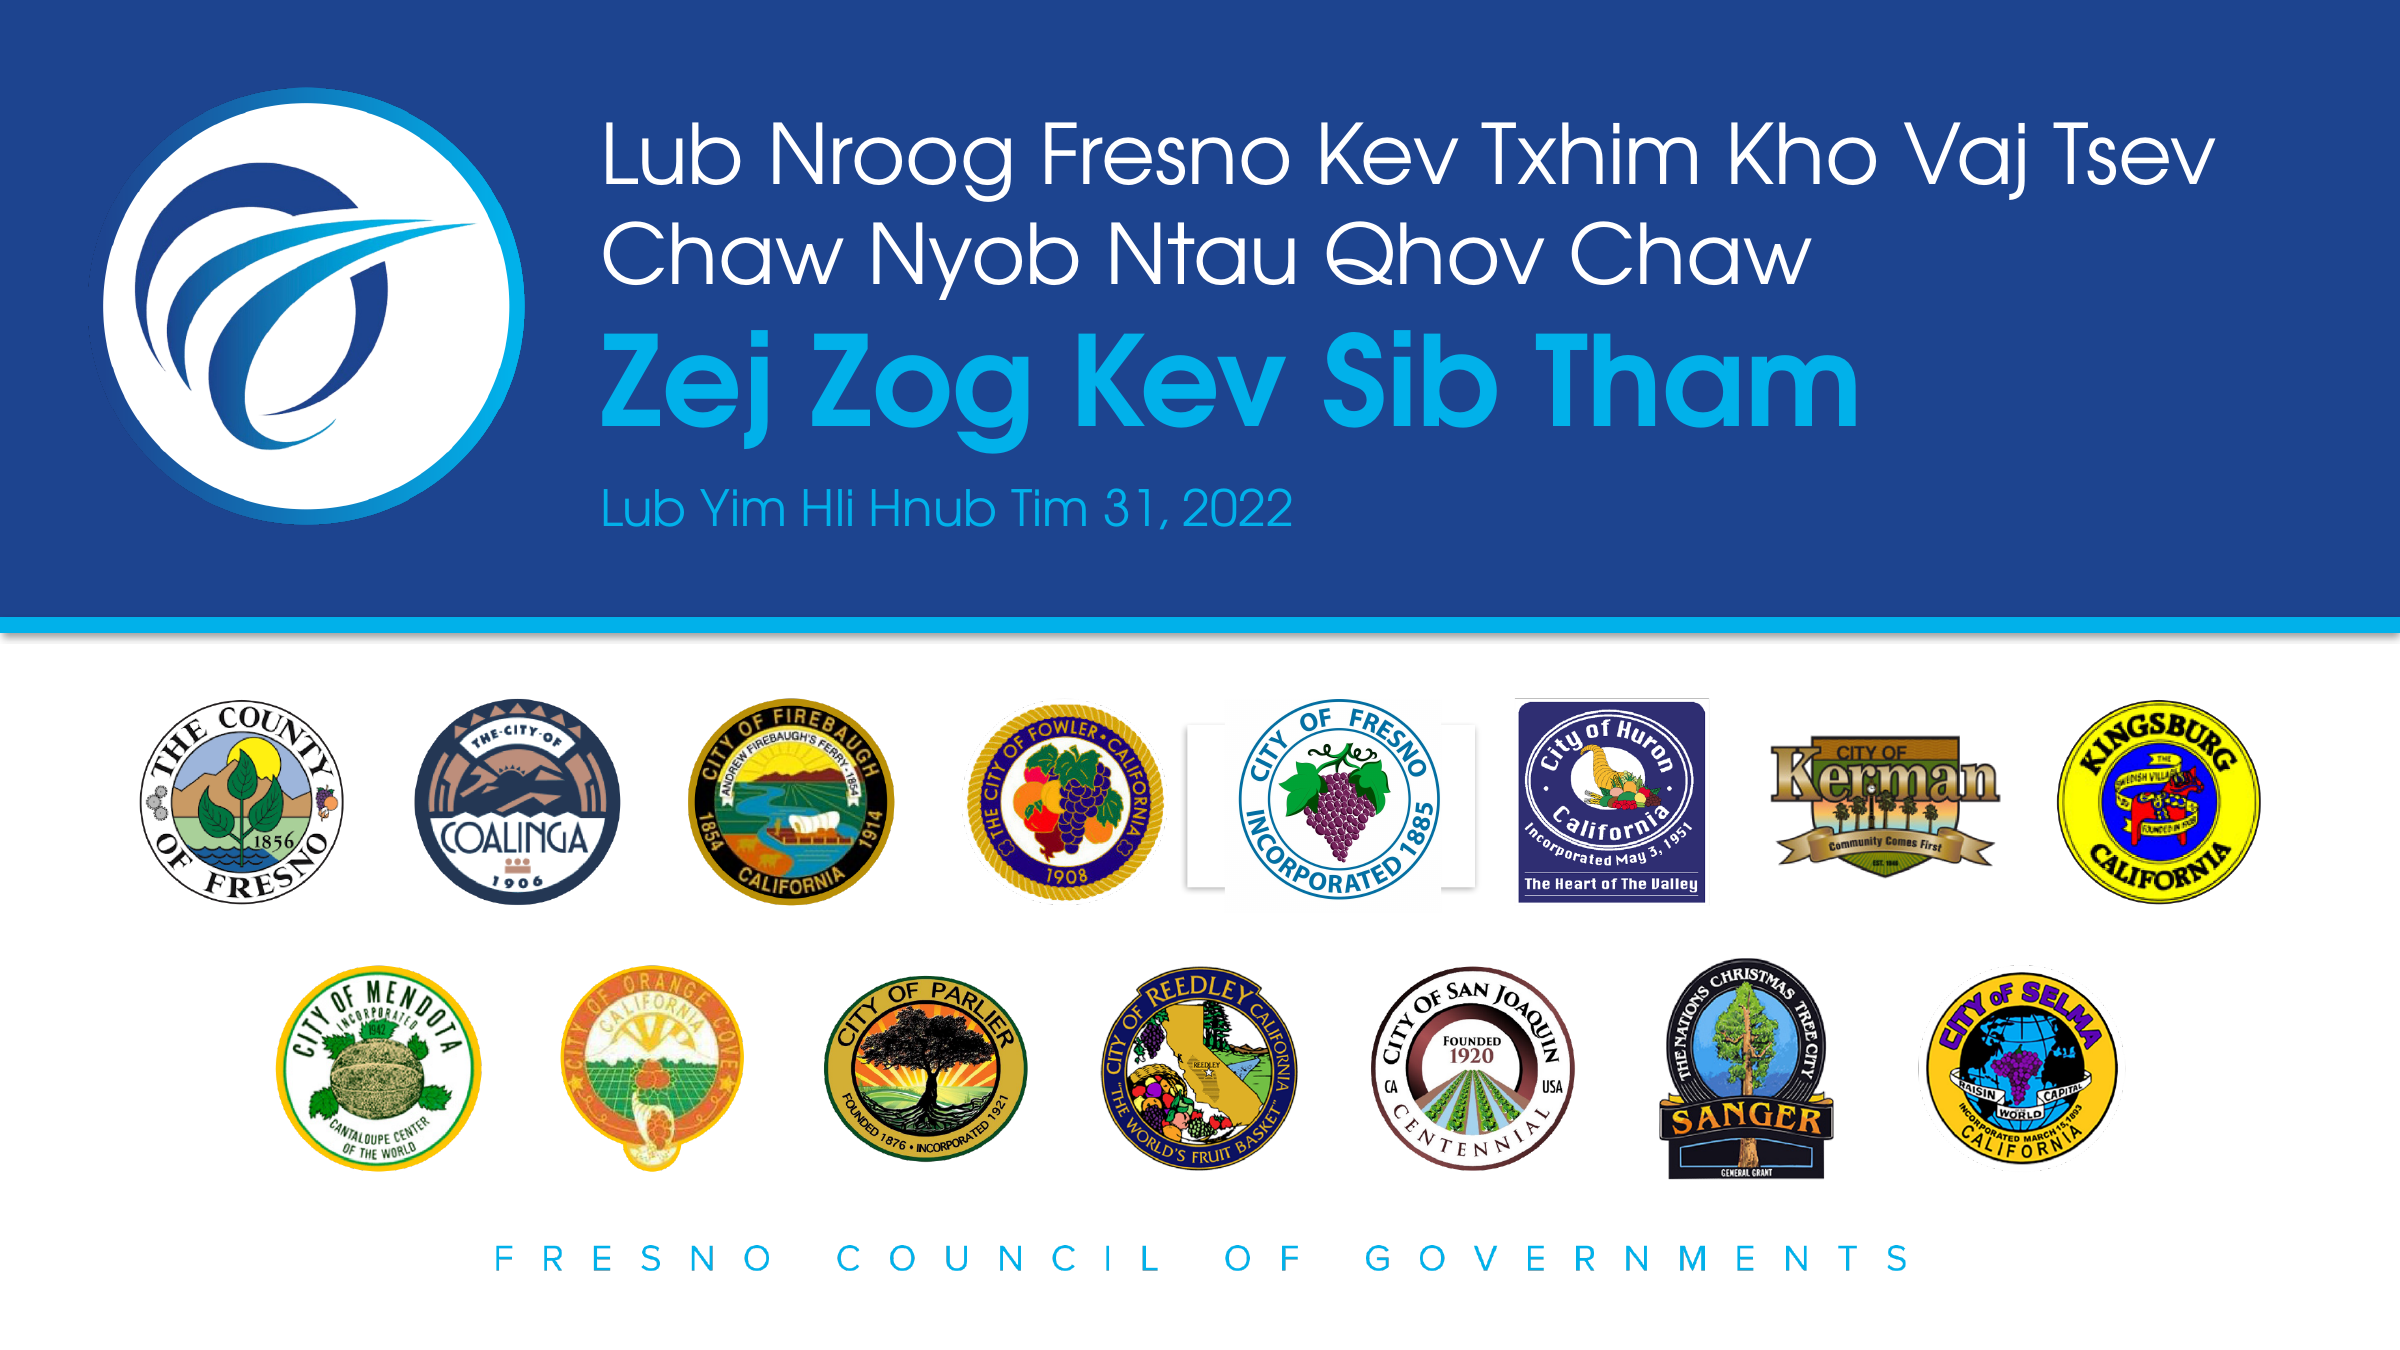

Lub Nroog Fresno Kev Txhim Kho Vaj Tsev Chaw Nyob Ntau Qhov Chaw
Zej Zog Kev Sib Tham
Lub Yim Hli Hnub Tim 31, 2022